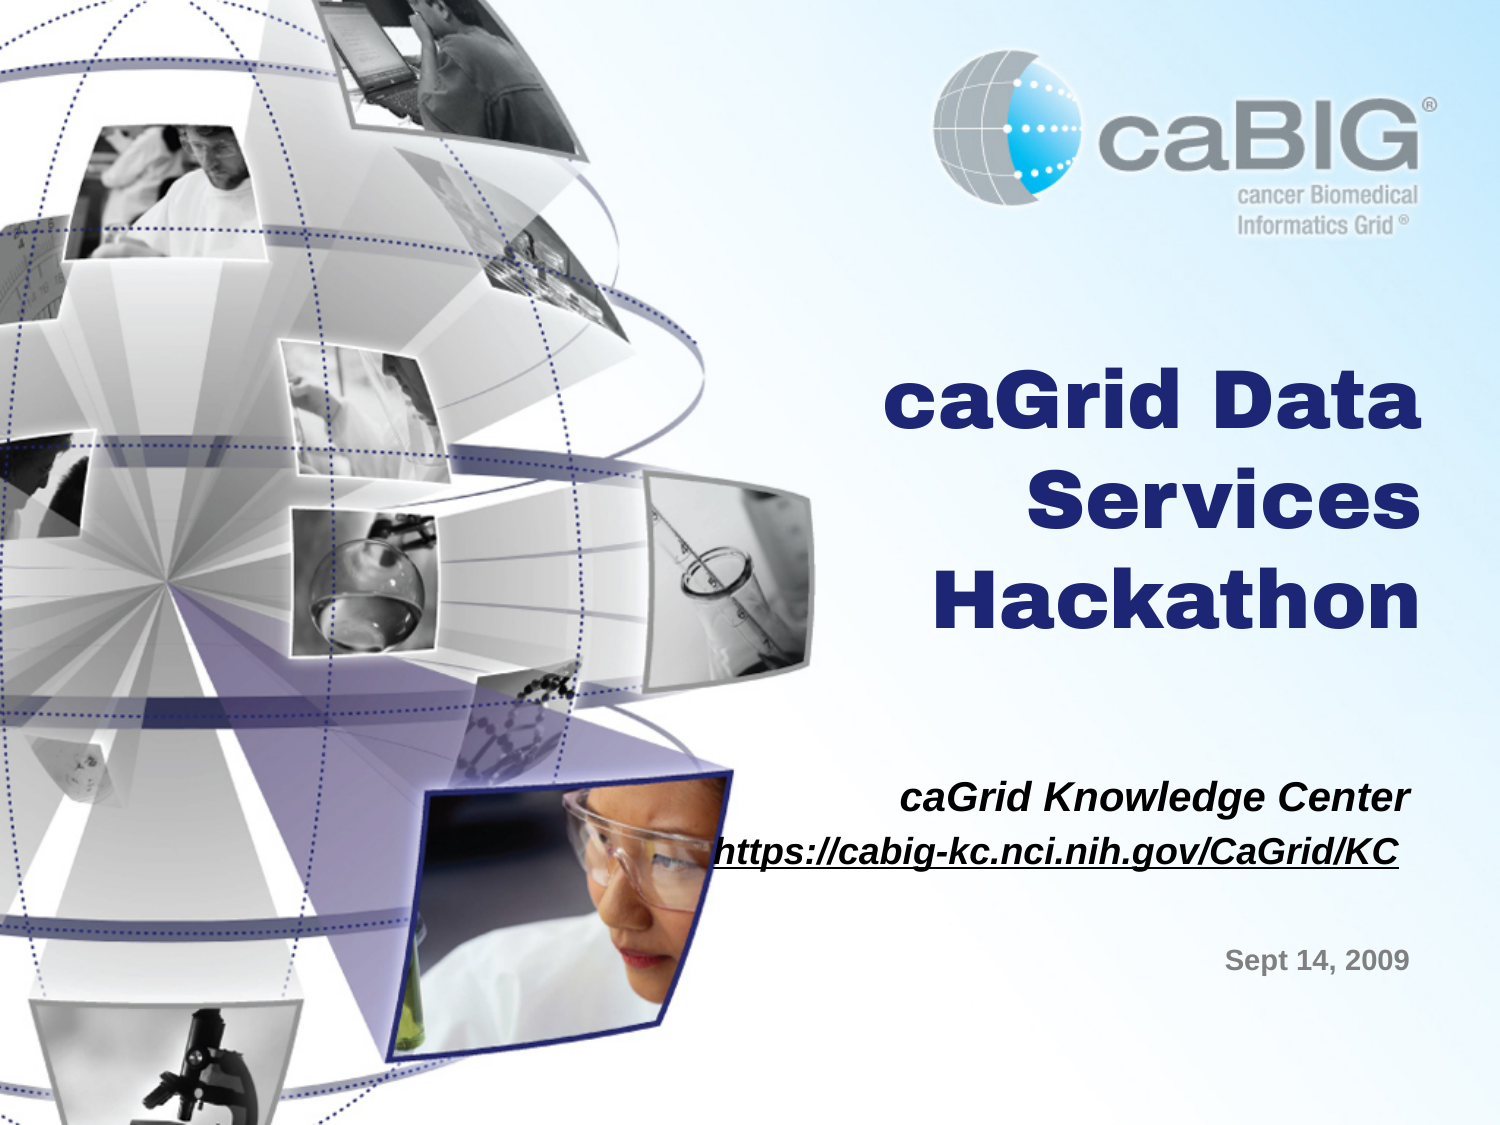

# caGrid Data Services Hackathon
 caGrid Knowledge Center
https://cabig-kc.nci.nih.gov/CaGrid/KC

Sept 14, 2009